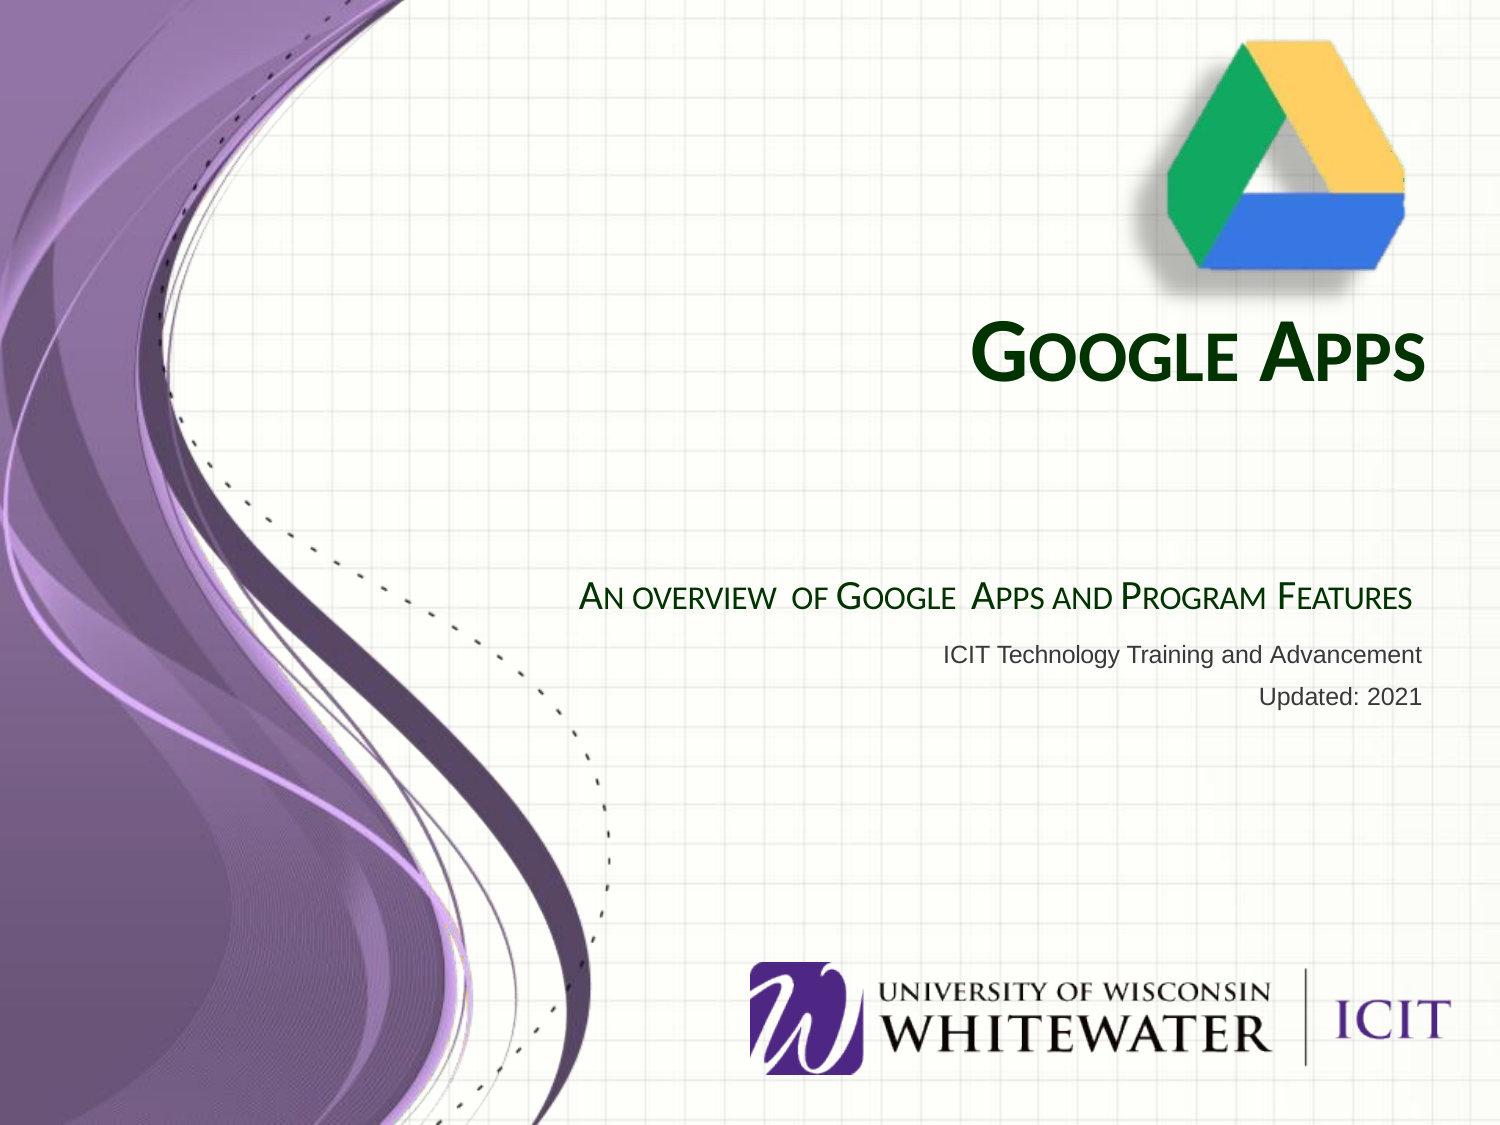

# GOOGLE APPS
AN OVERVIEW  OF GOOGLE  APPS AND PROGRAM FEATURES
ICIT Technology Training and Advancement
Updated: 2021